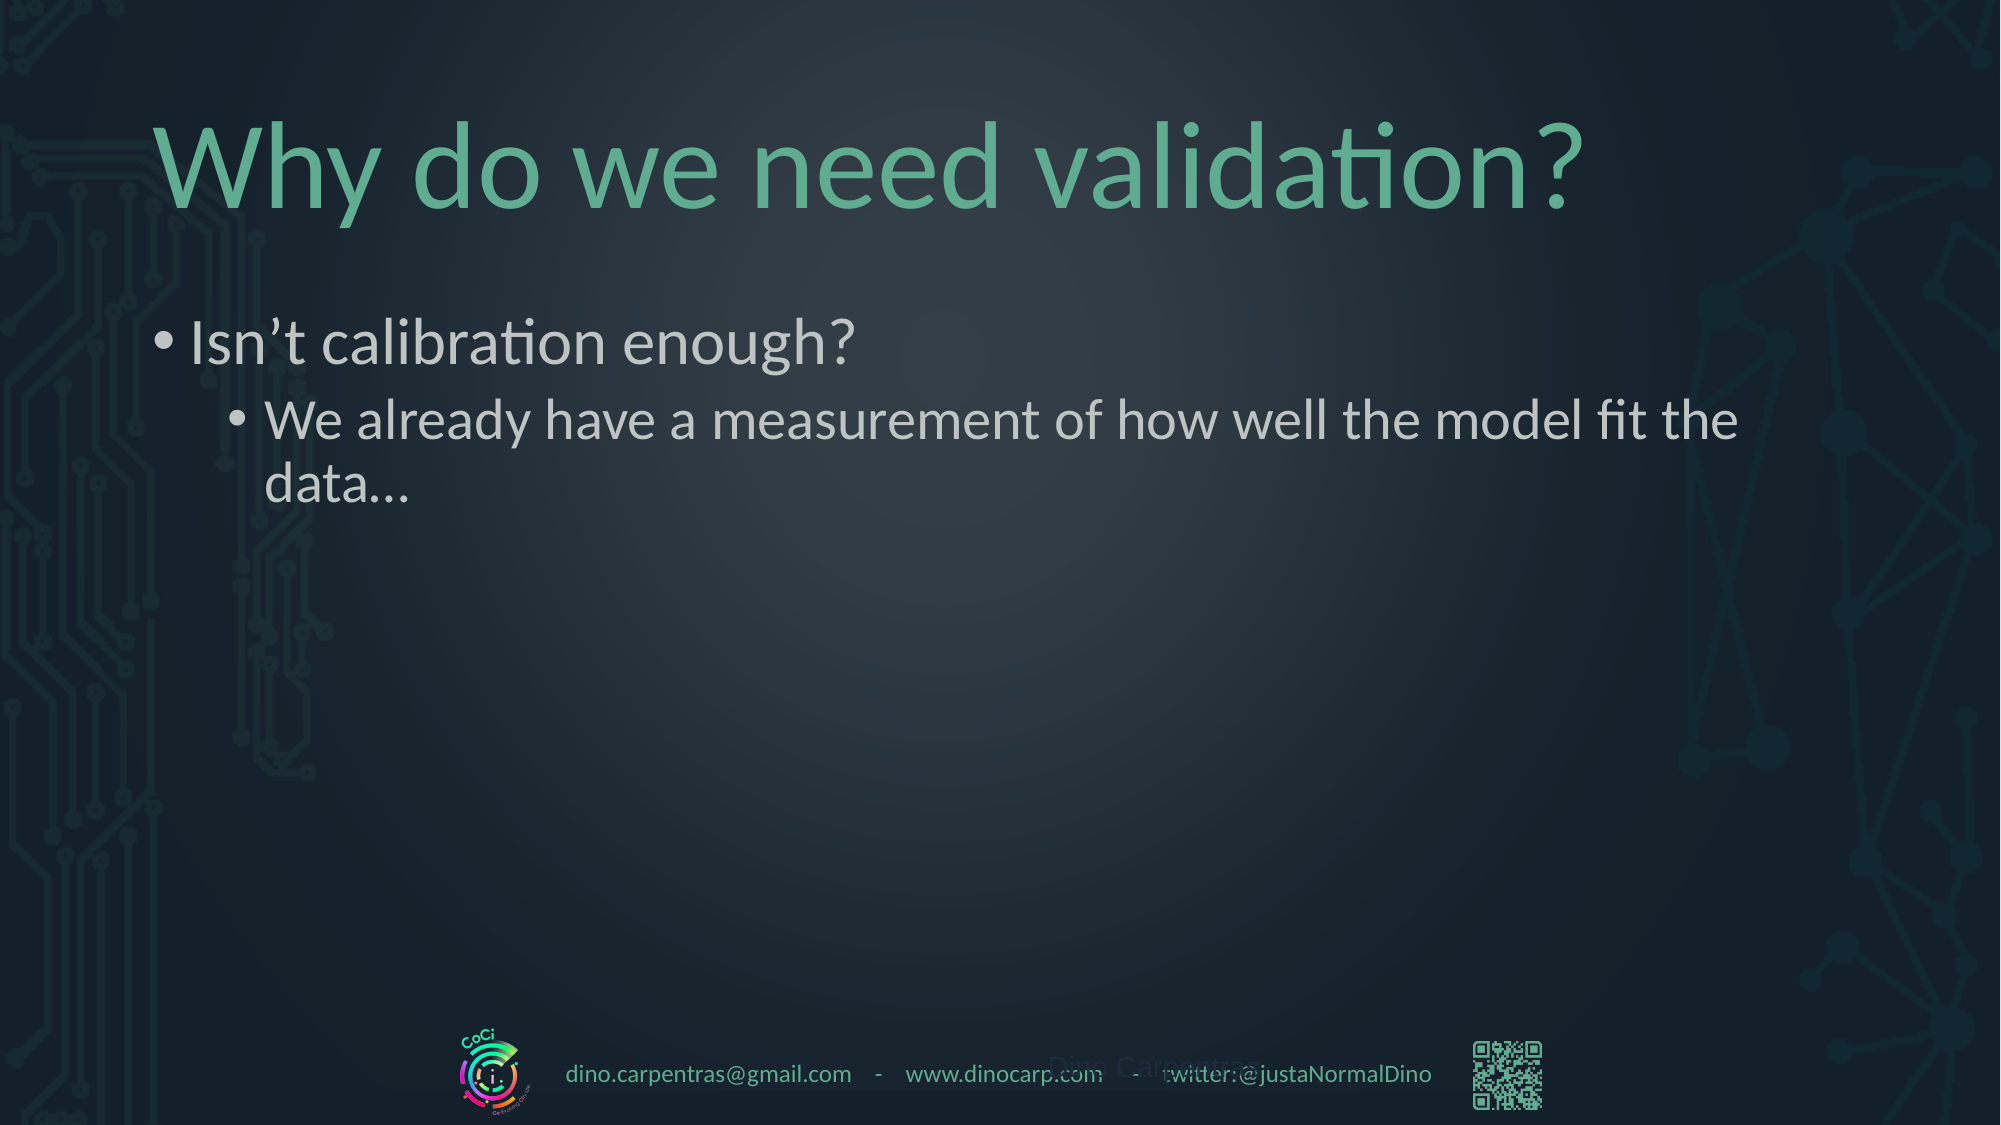

# Why do we need validation?
Isn’t calibration enough?
We already have a measurement of how well the model fit the data…
Dino Carpentras